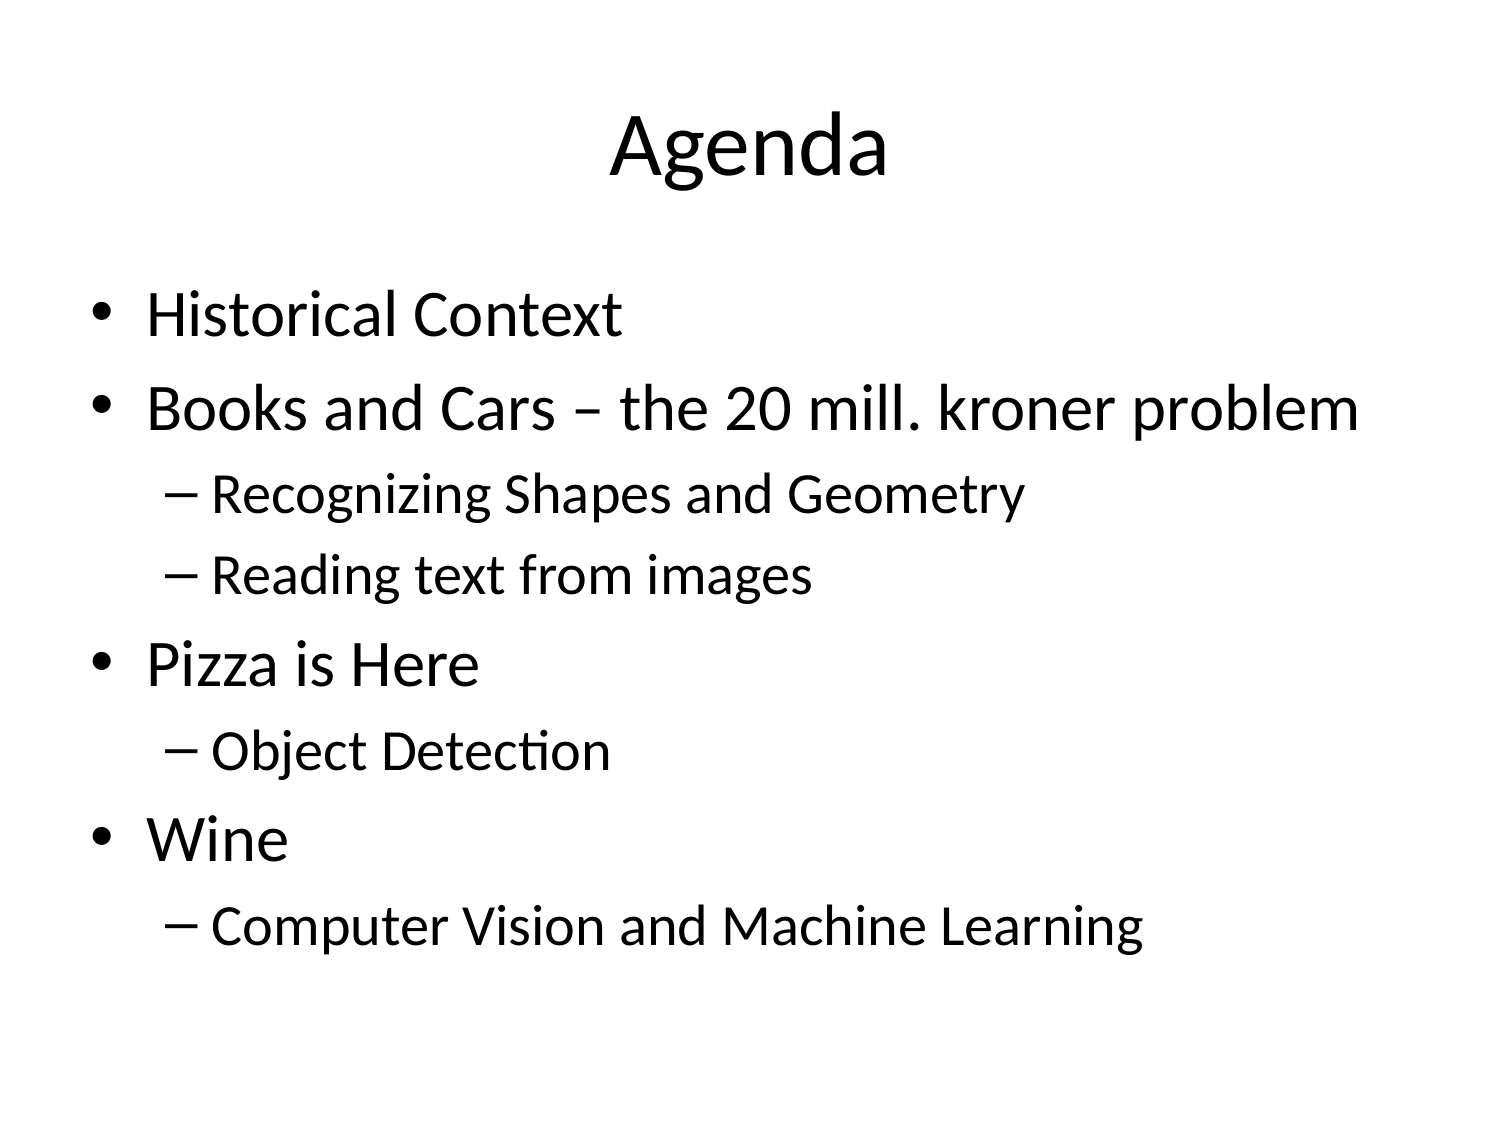

# Agenda
Historical Context
Books and Cars – the 20 mill. kroner problem
Recognizing Shapes and Geometry
Reading text from images
Pizza is Here
Object Detection
Wine
Computer Vision and Machine Learning